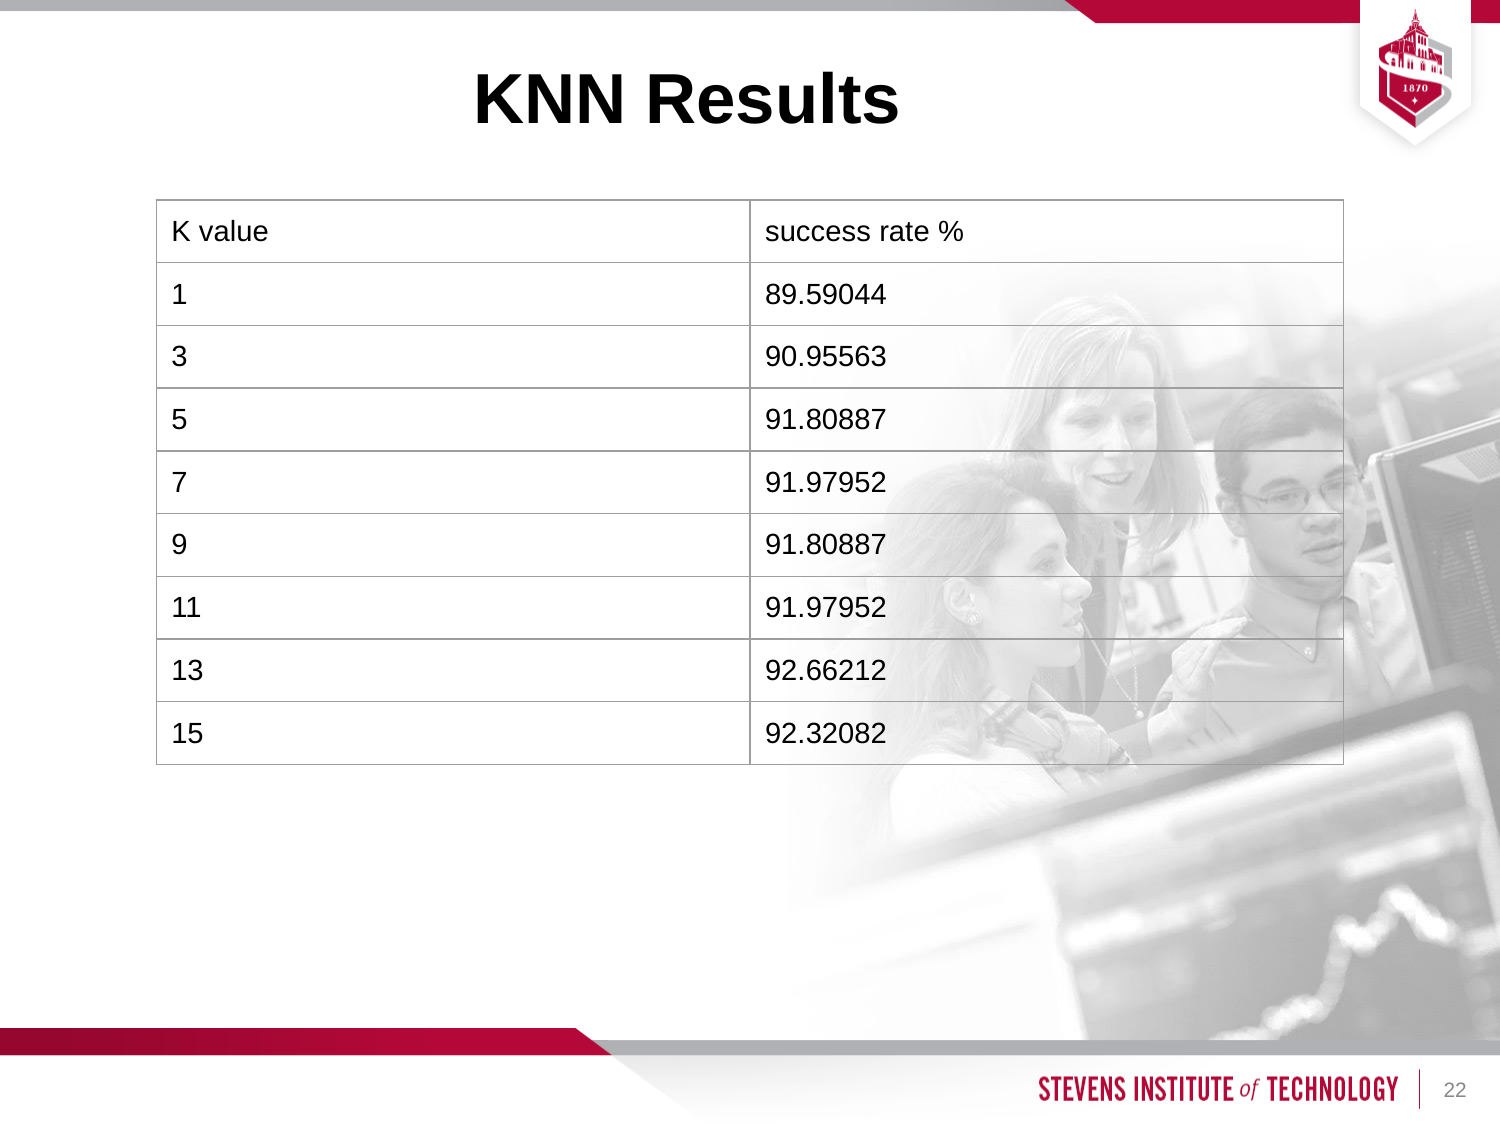

# KNN Results
| K value | success rate % |
| --- | --- |
| 1 | 89.59044 |
| 3 | 90.95563 |
| 5 | 91.80887 |
| 7 | 91.97952 |
| 9 | 91.80887 |
| 11 | 91.97952 |
| 13 | 92.66212 |
| 15 | 92.32082 |
22